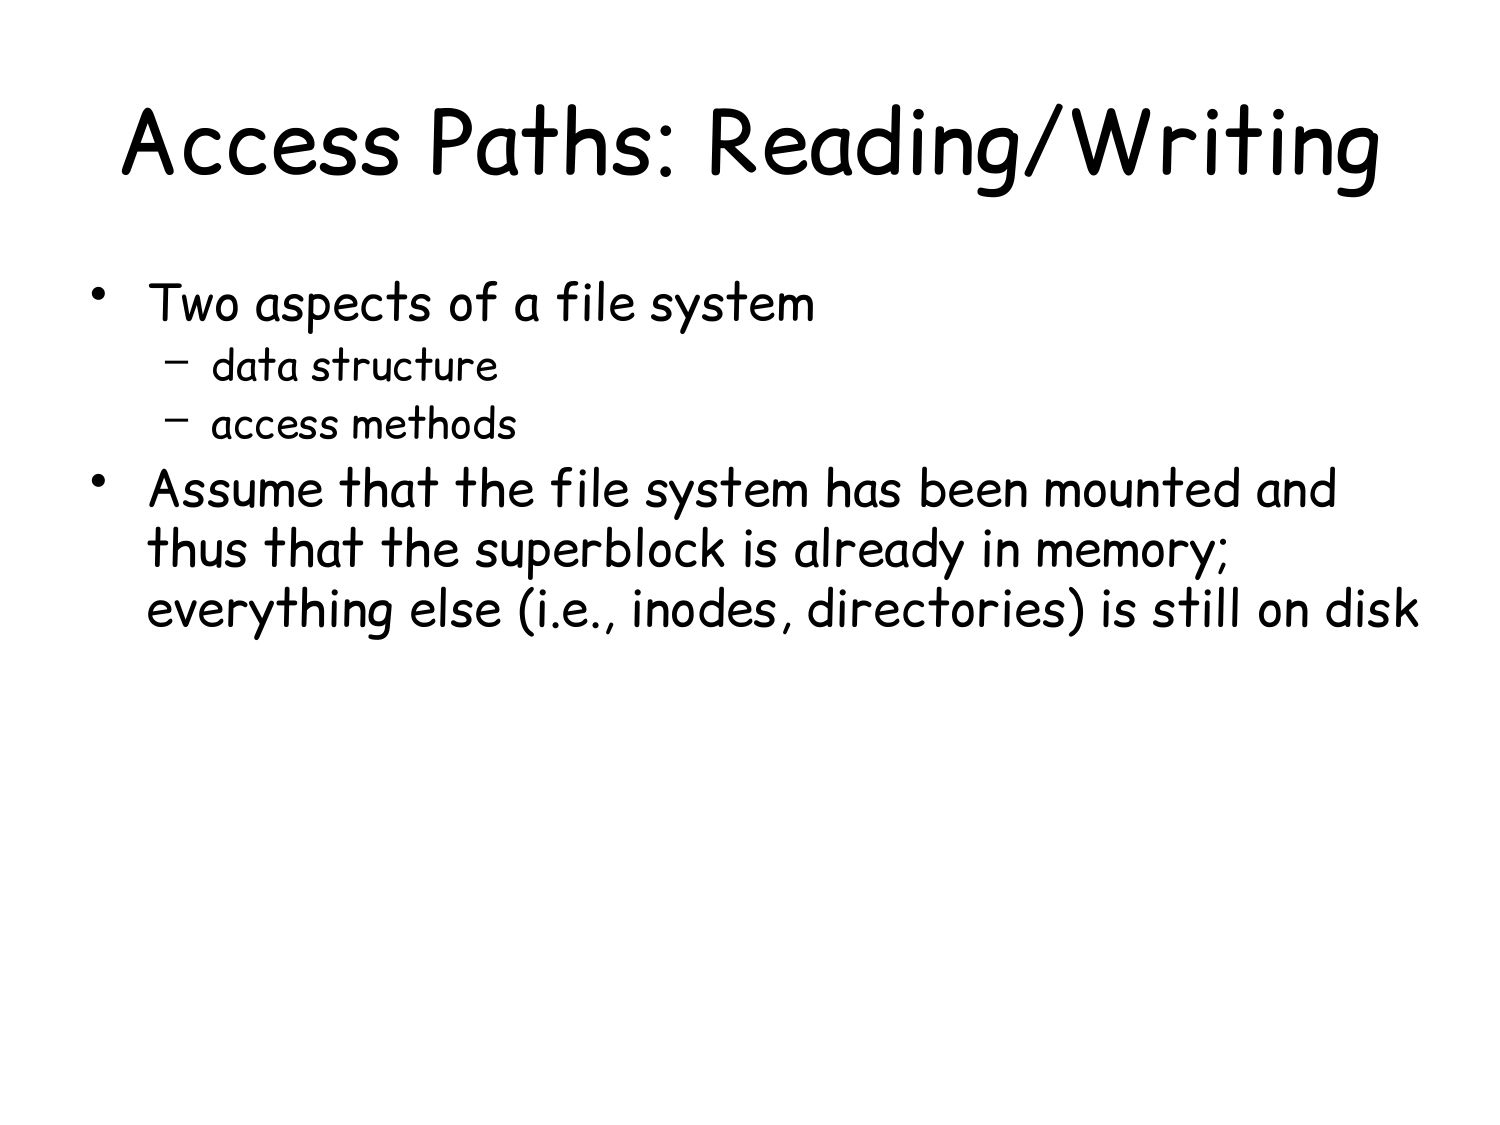

# Access Paths: Reading/Writing
Two aspects of a file system
data structure
access methods
Assume that the file system has been mounted and thus that the superblock is already in memory; everything else (i.e., inodes, directories) is still on disk